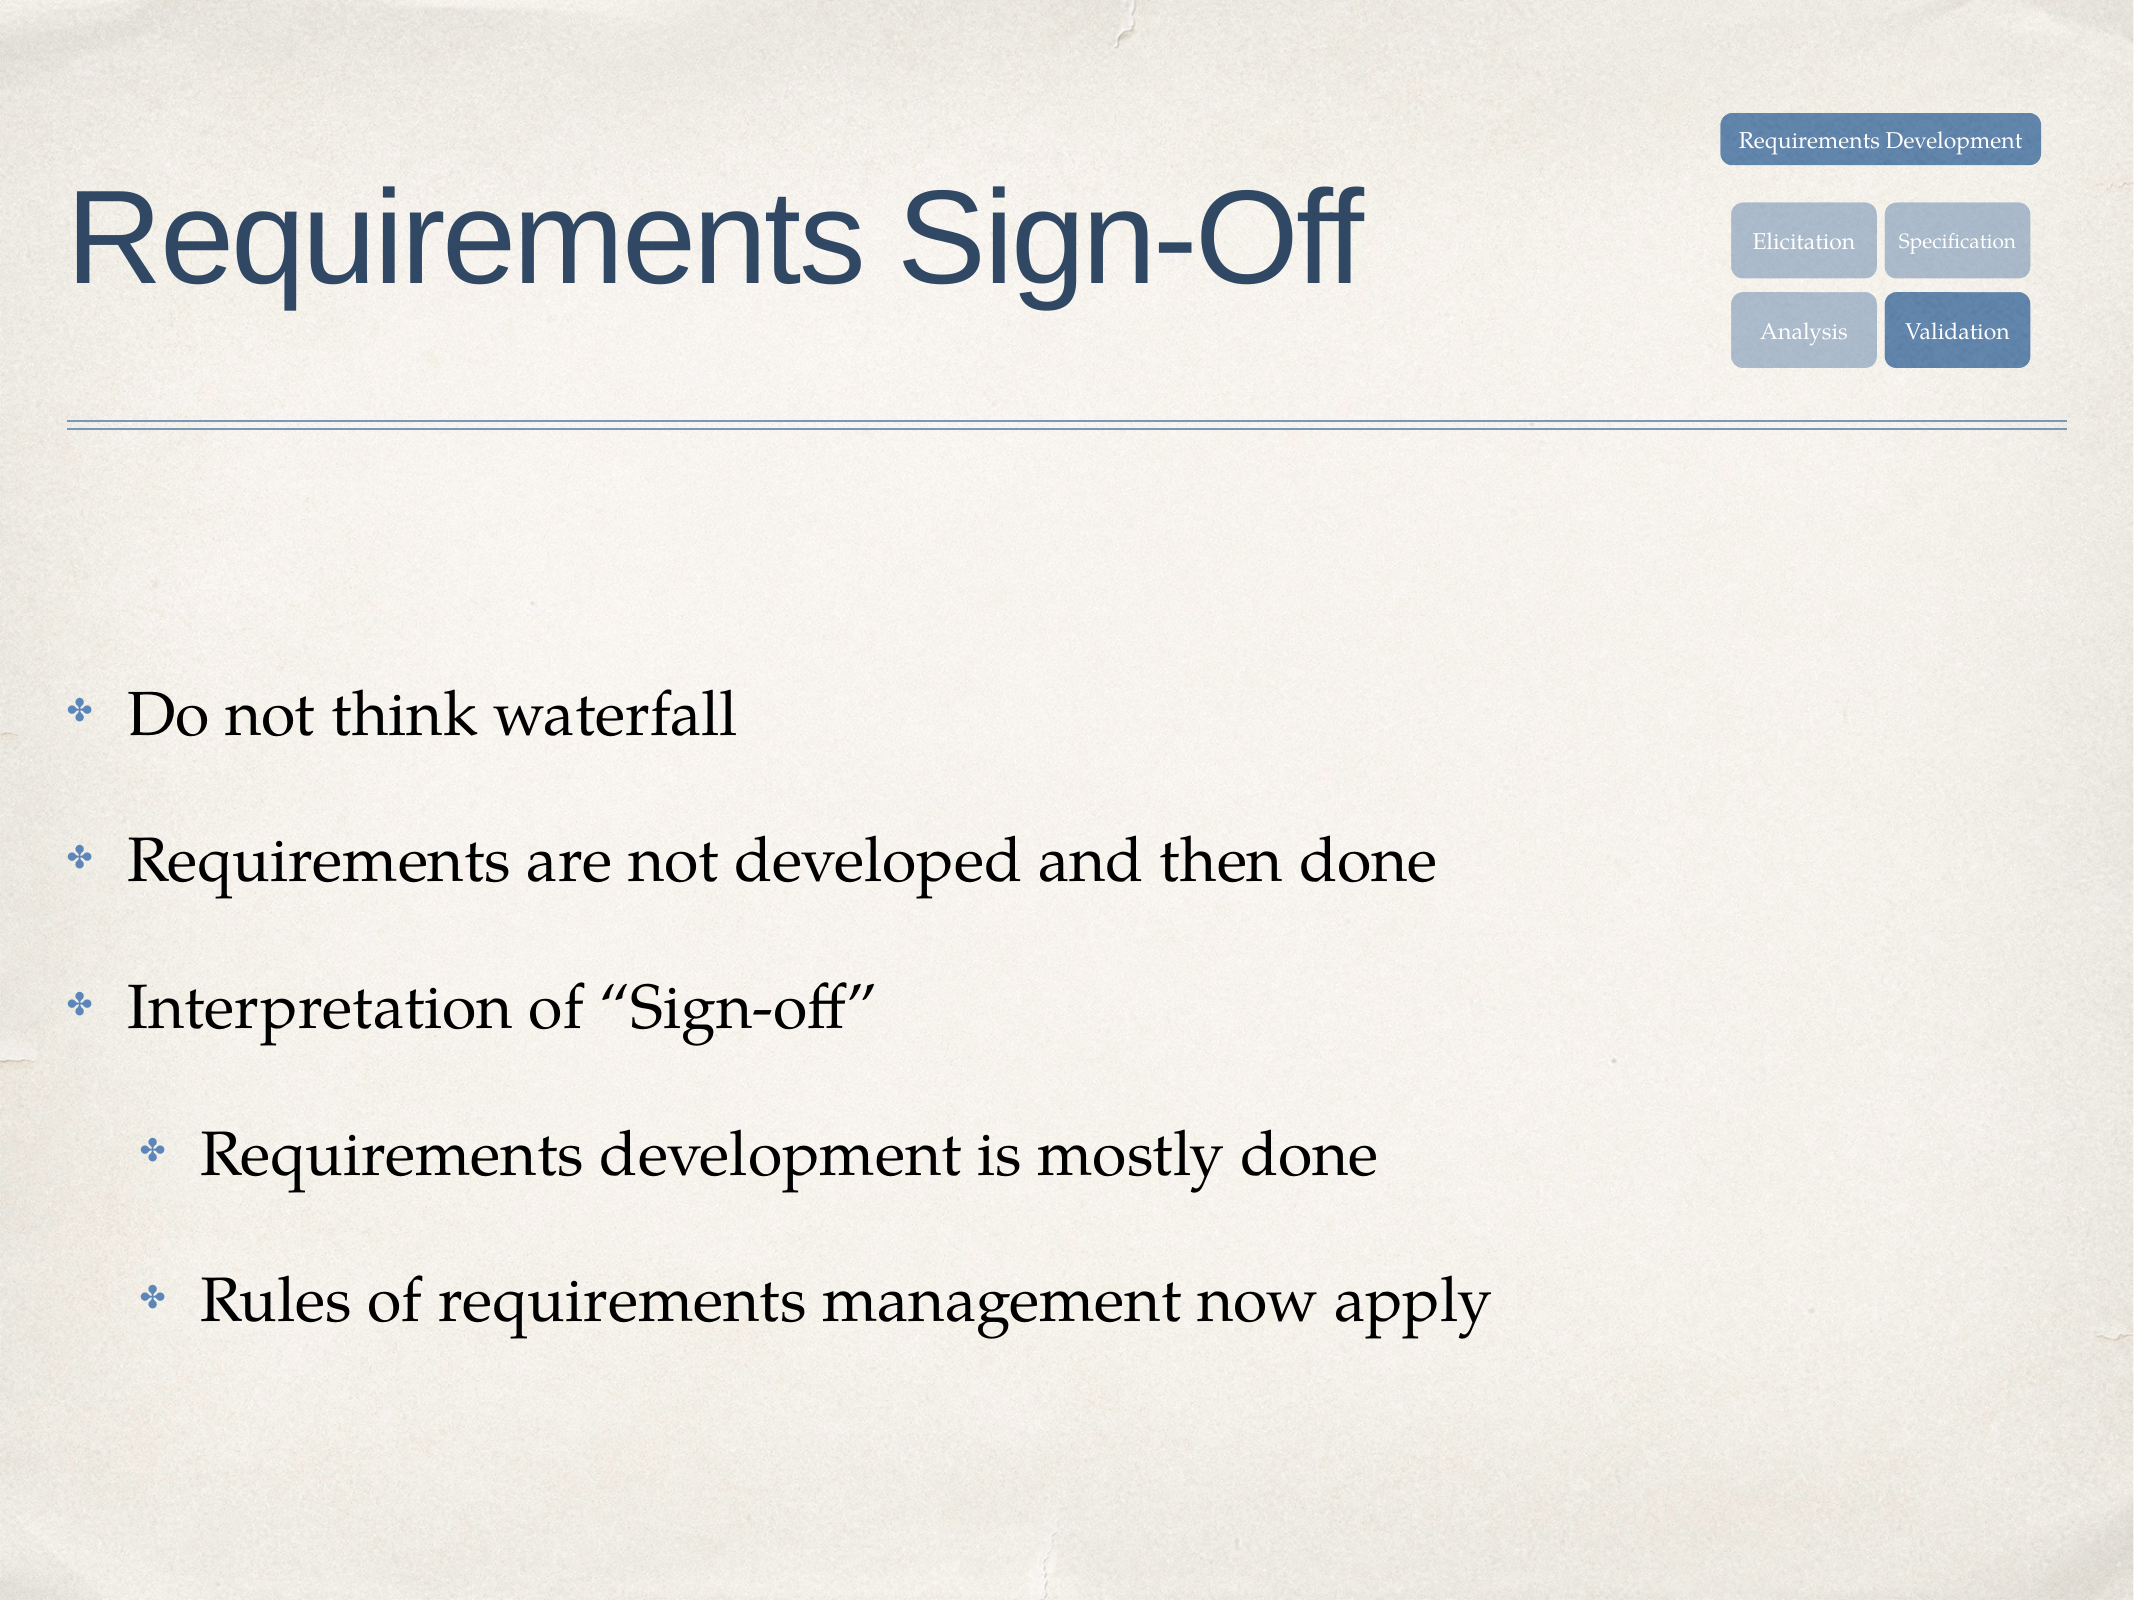

# Requirements Sign-Off
Requirements Development
Elicitation
Specification
Analysis
Validation
Do not think waterfall
Requirements are not developed and then done
Interpretation of “Sign-off”
Requirements development is mostly done
Rules of requirements management now apply